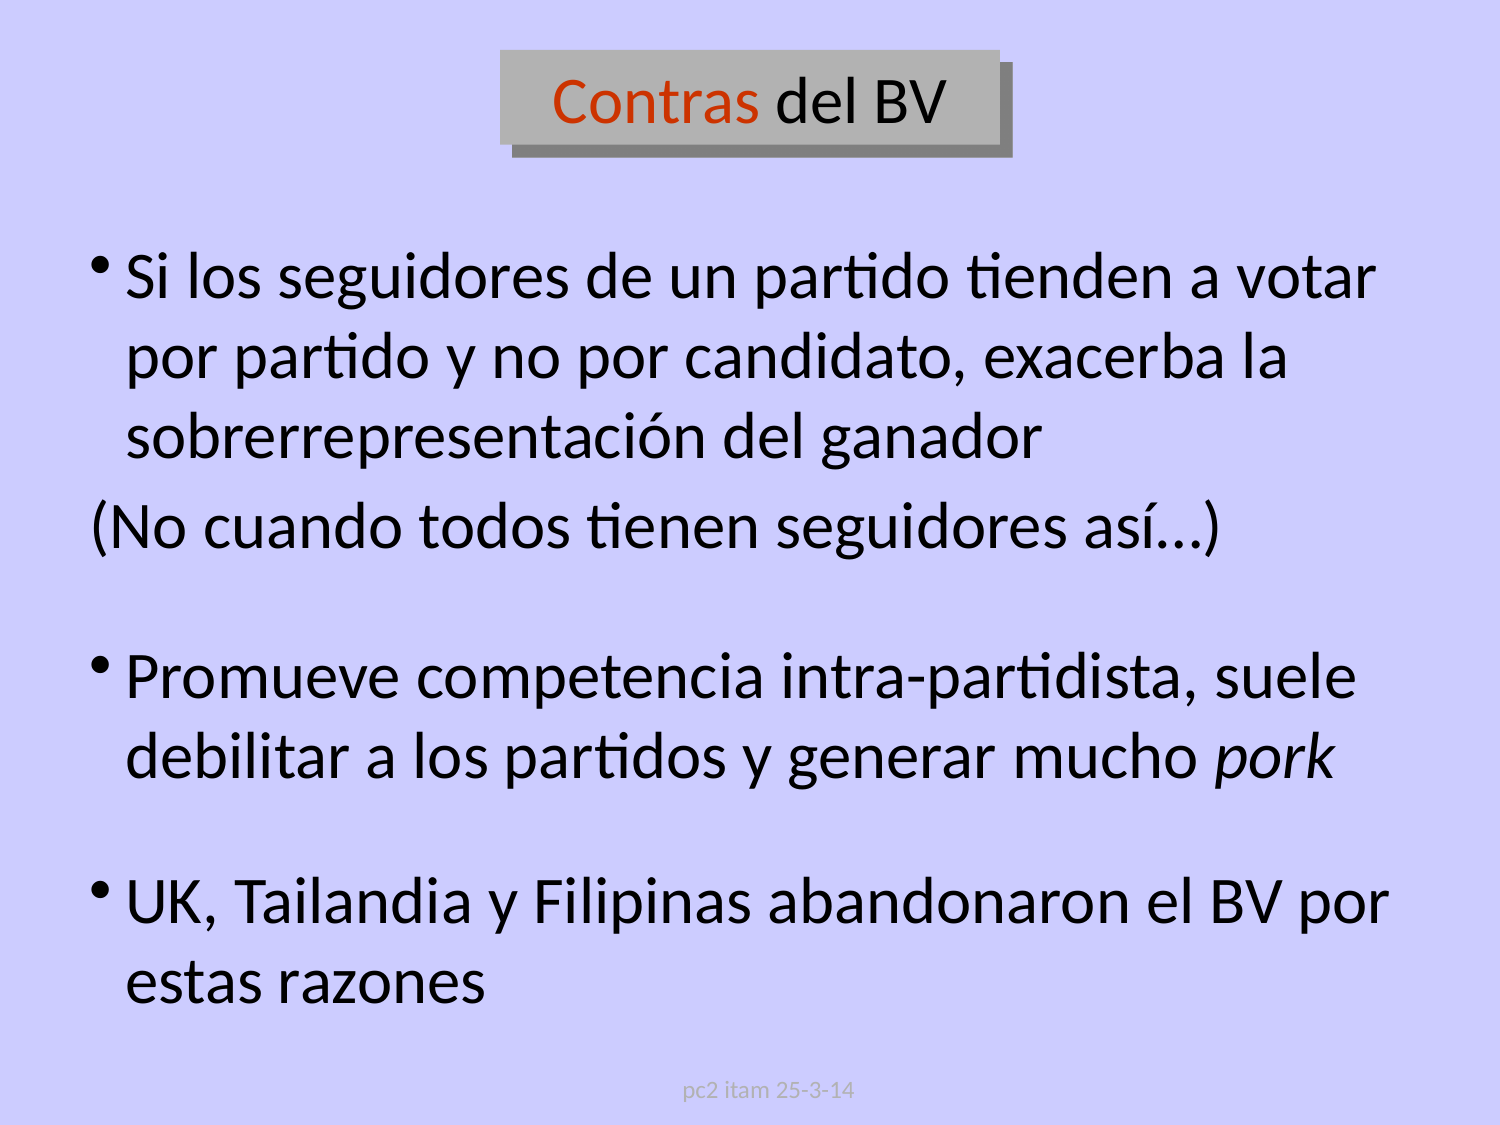

Contras del BV
Si los seguidores de un partido tienden a votar por partido y no por candidato, exacerba la sobrerrepresentación del ganador
(No cuando todos tienen seguidores así…)
Promueve competencia intra-partidista, suele debilitar a los partidos y generar mucho pork
UK, Tailandia y Filipinas abandonaron el BV por estas razones